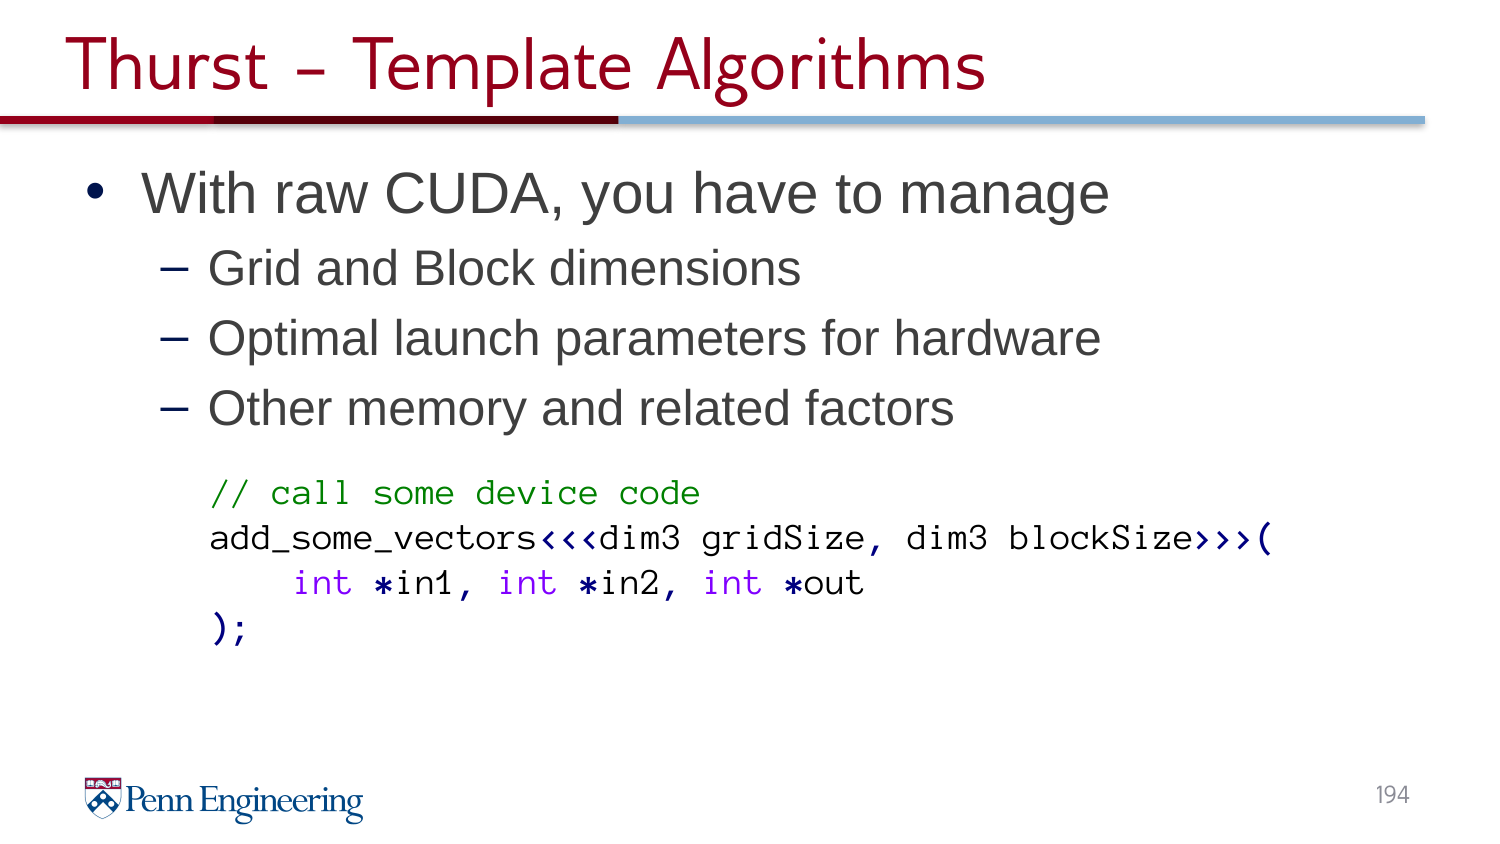

# Thurst – Template Algorithms
With raw CUDA, you have to manage
Grid and Block dimensions
Optimal launch parameters for hardware
Other memory and related factors
// call some device code
add_some_vectors<<<dim3 gridSize, dim3 blockSize>>>(
    int *in1, int *in2, int *out
);
194